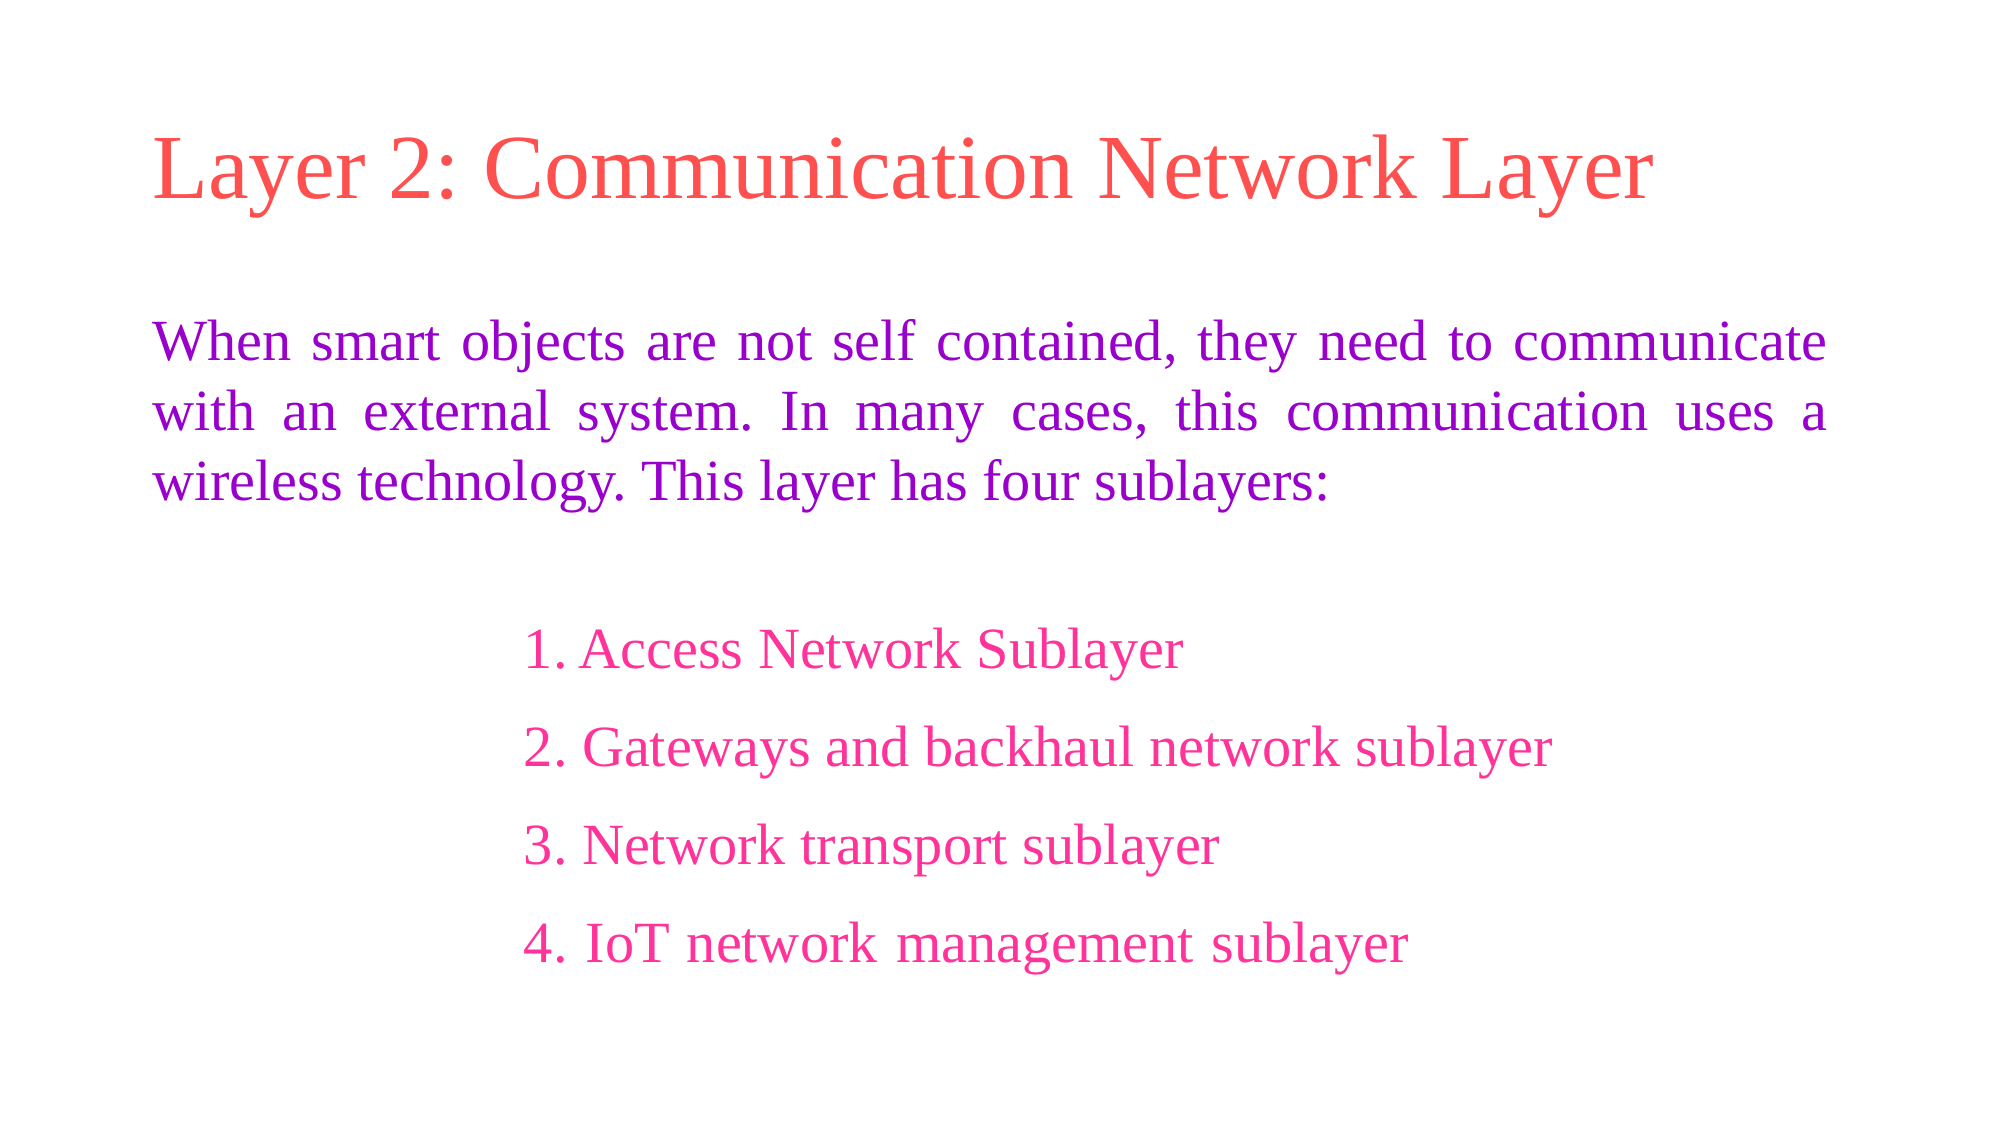

# Layer 2: Communication Network Layer
When smart objects are not self contained, they need to communicate with an external system. In many cases, this communication uses a wireless technology. This layer has four sublayers:
1. Access Network Sublayer
2. Gateways and backhaul network sublayer
3. Network transport sublayer
4. IoT network management sublayer